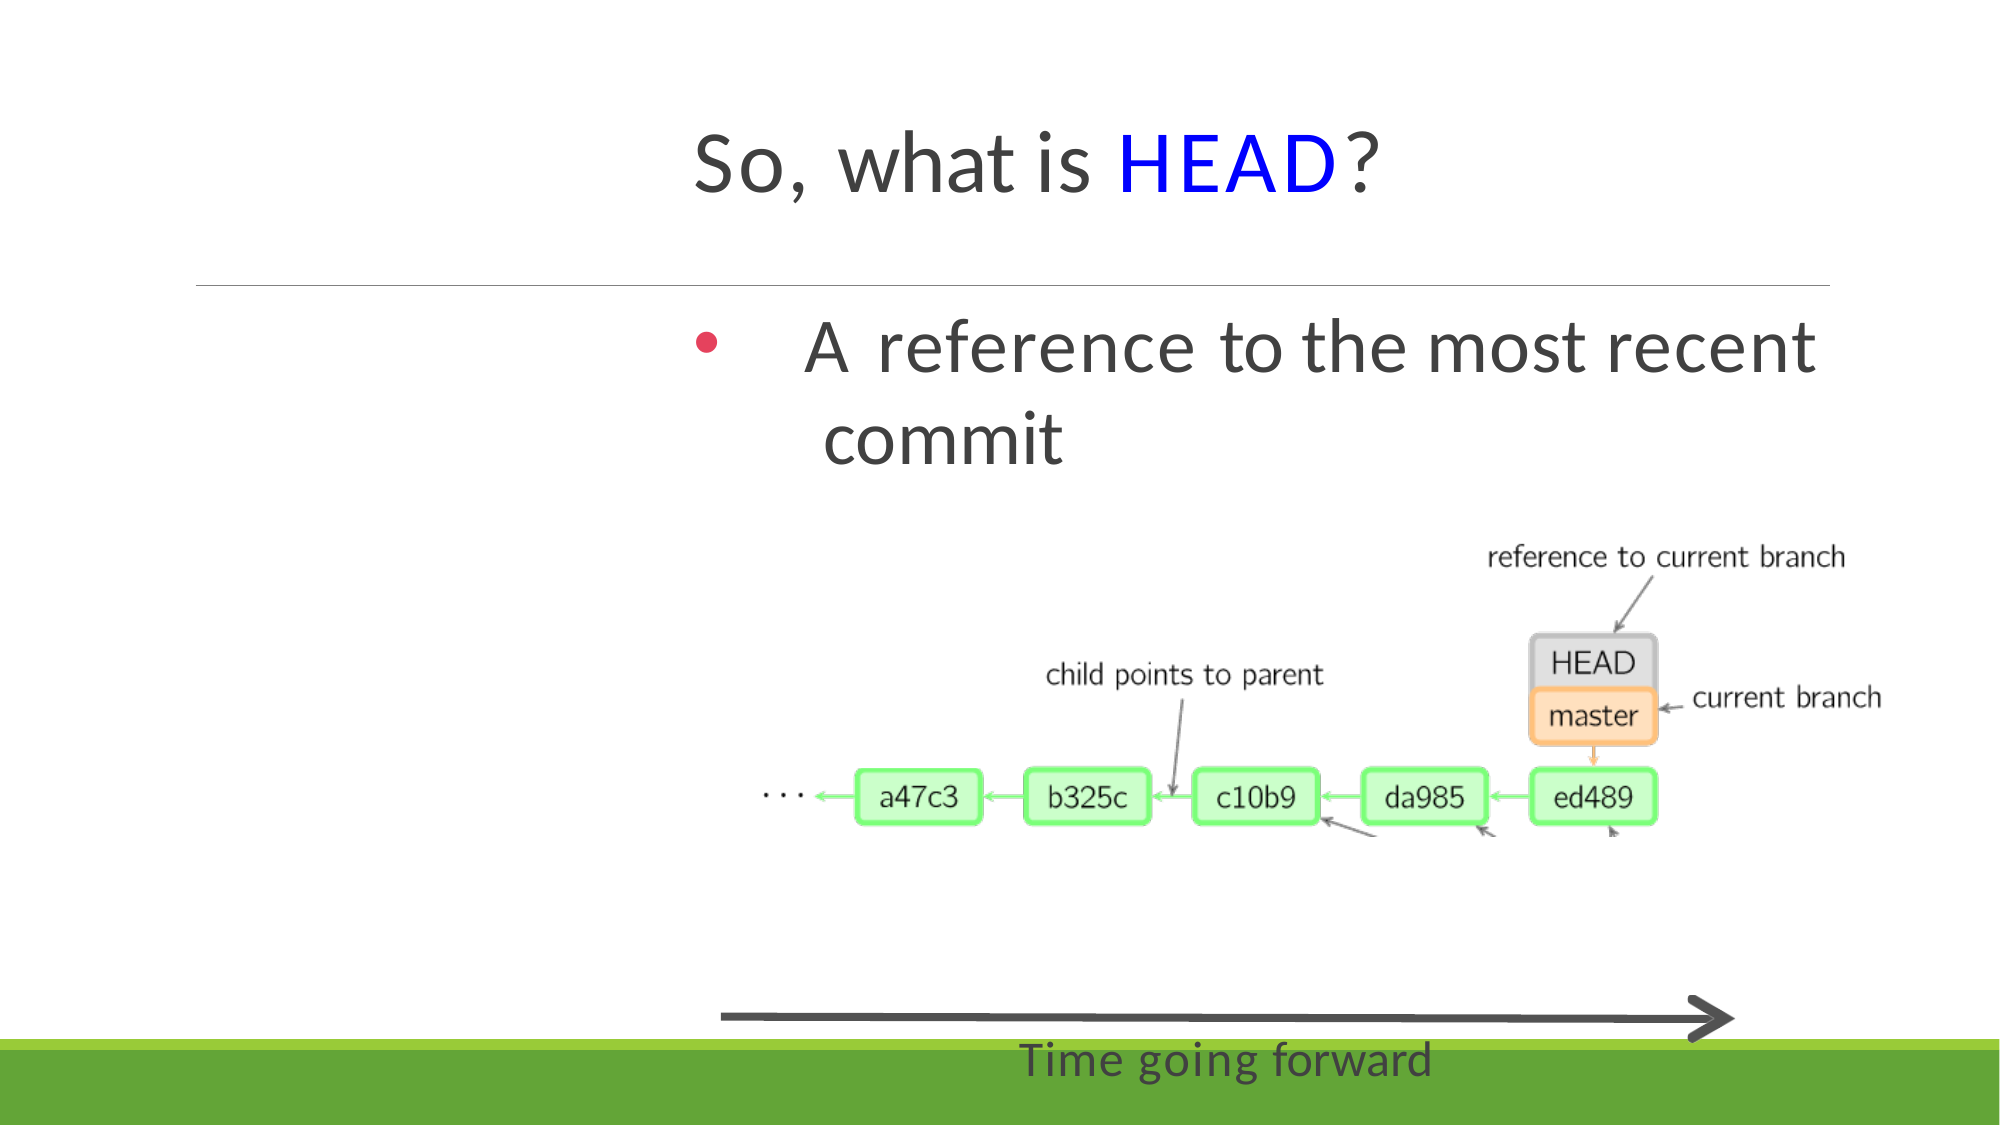

# So, what is HEAD?
A reference to the most recent  commit

Time going forward